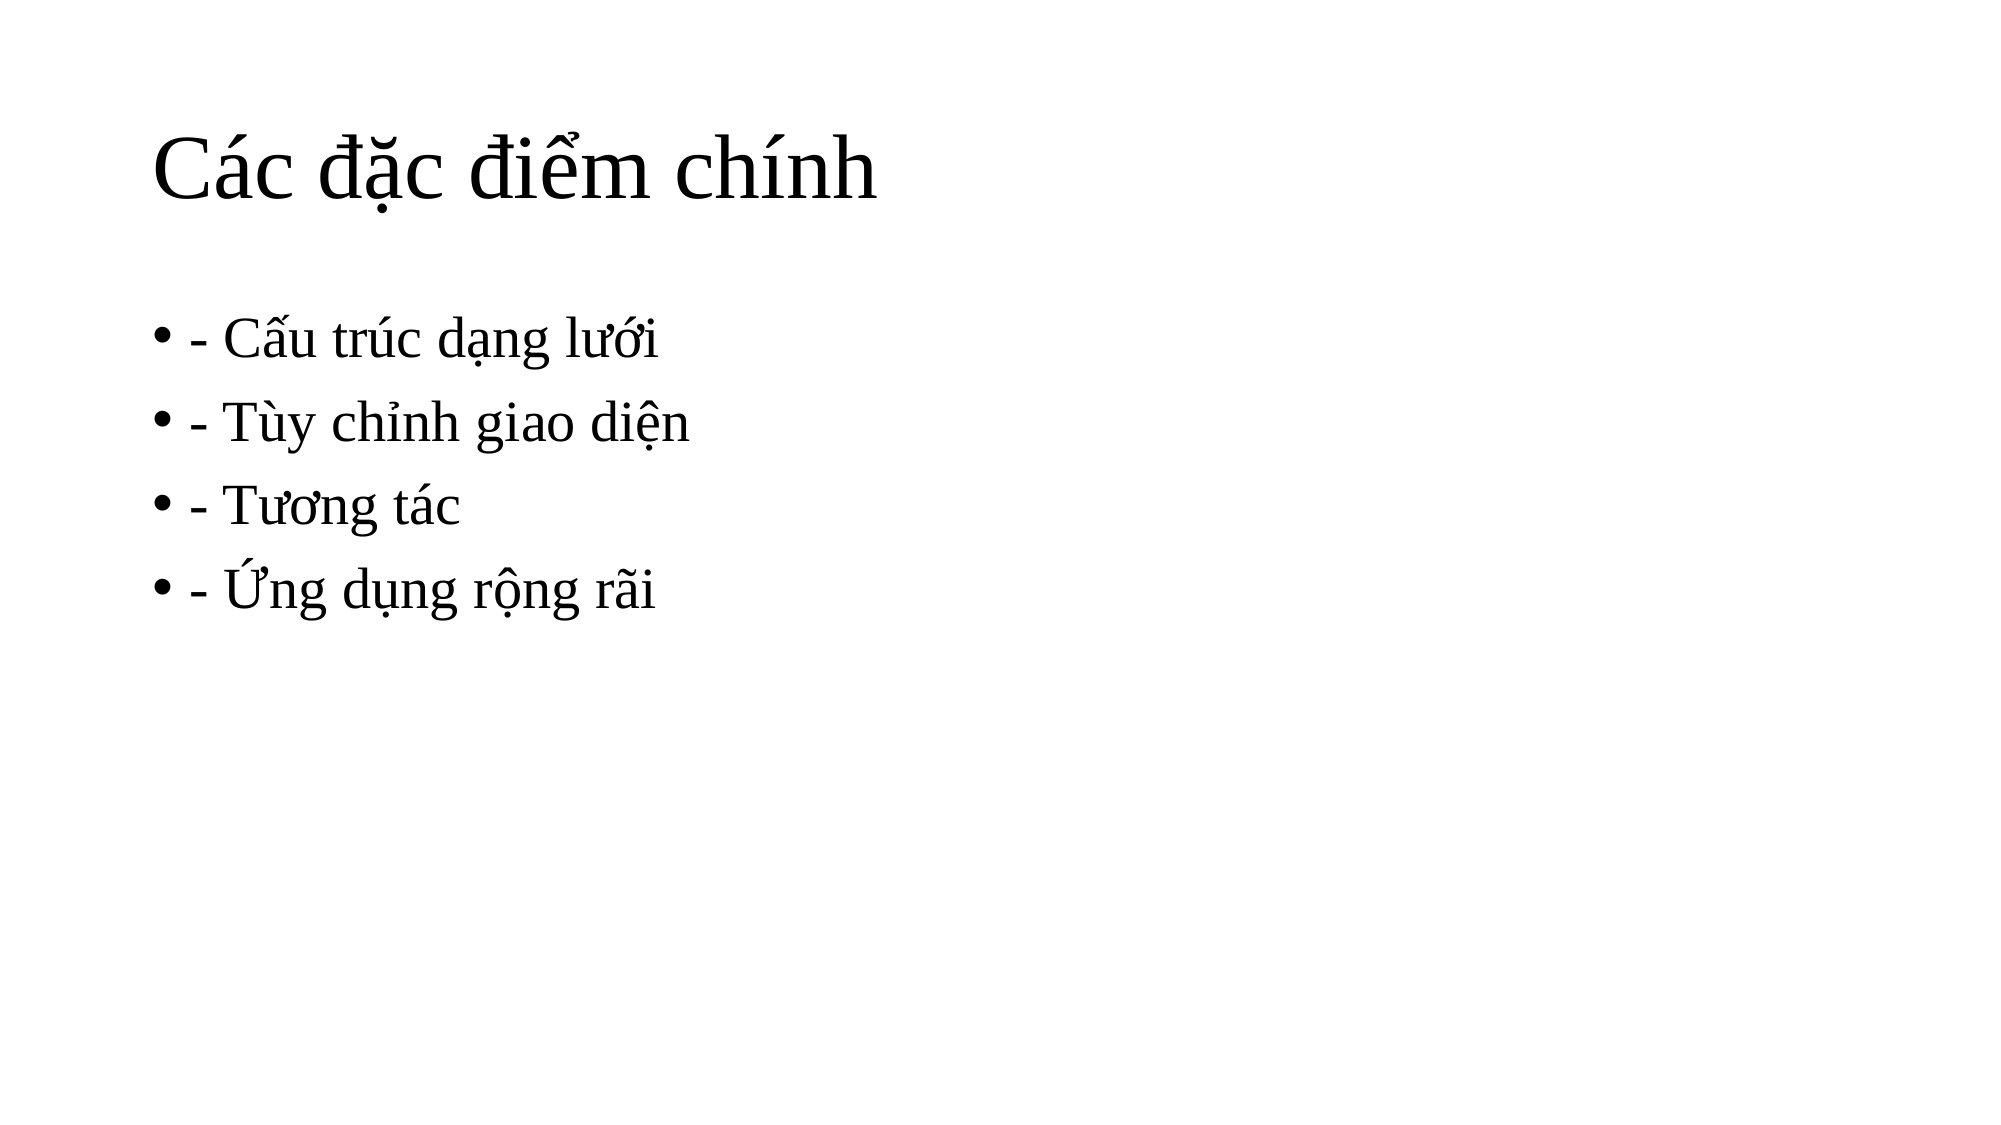

# Các đặc điểm chính
- Cấu trúc dạng lưới
- Tùy chỉnh giao diện
- Tương tác
- Ứng dụng rộng rãi